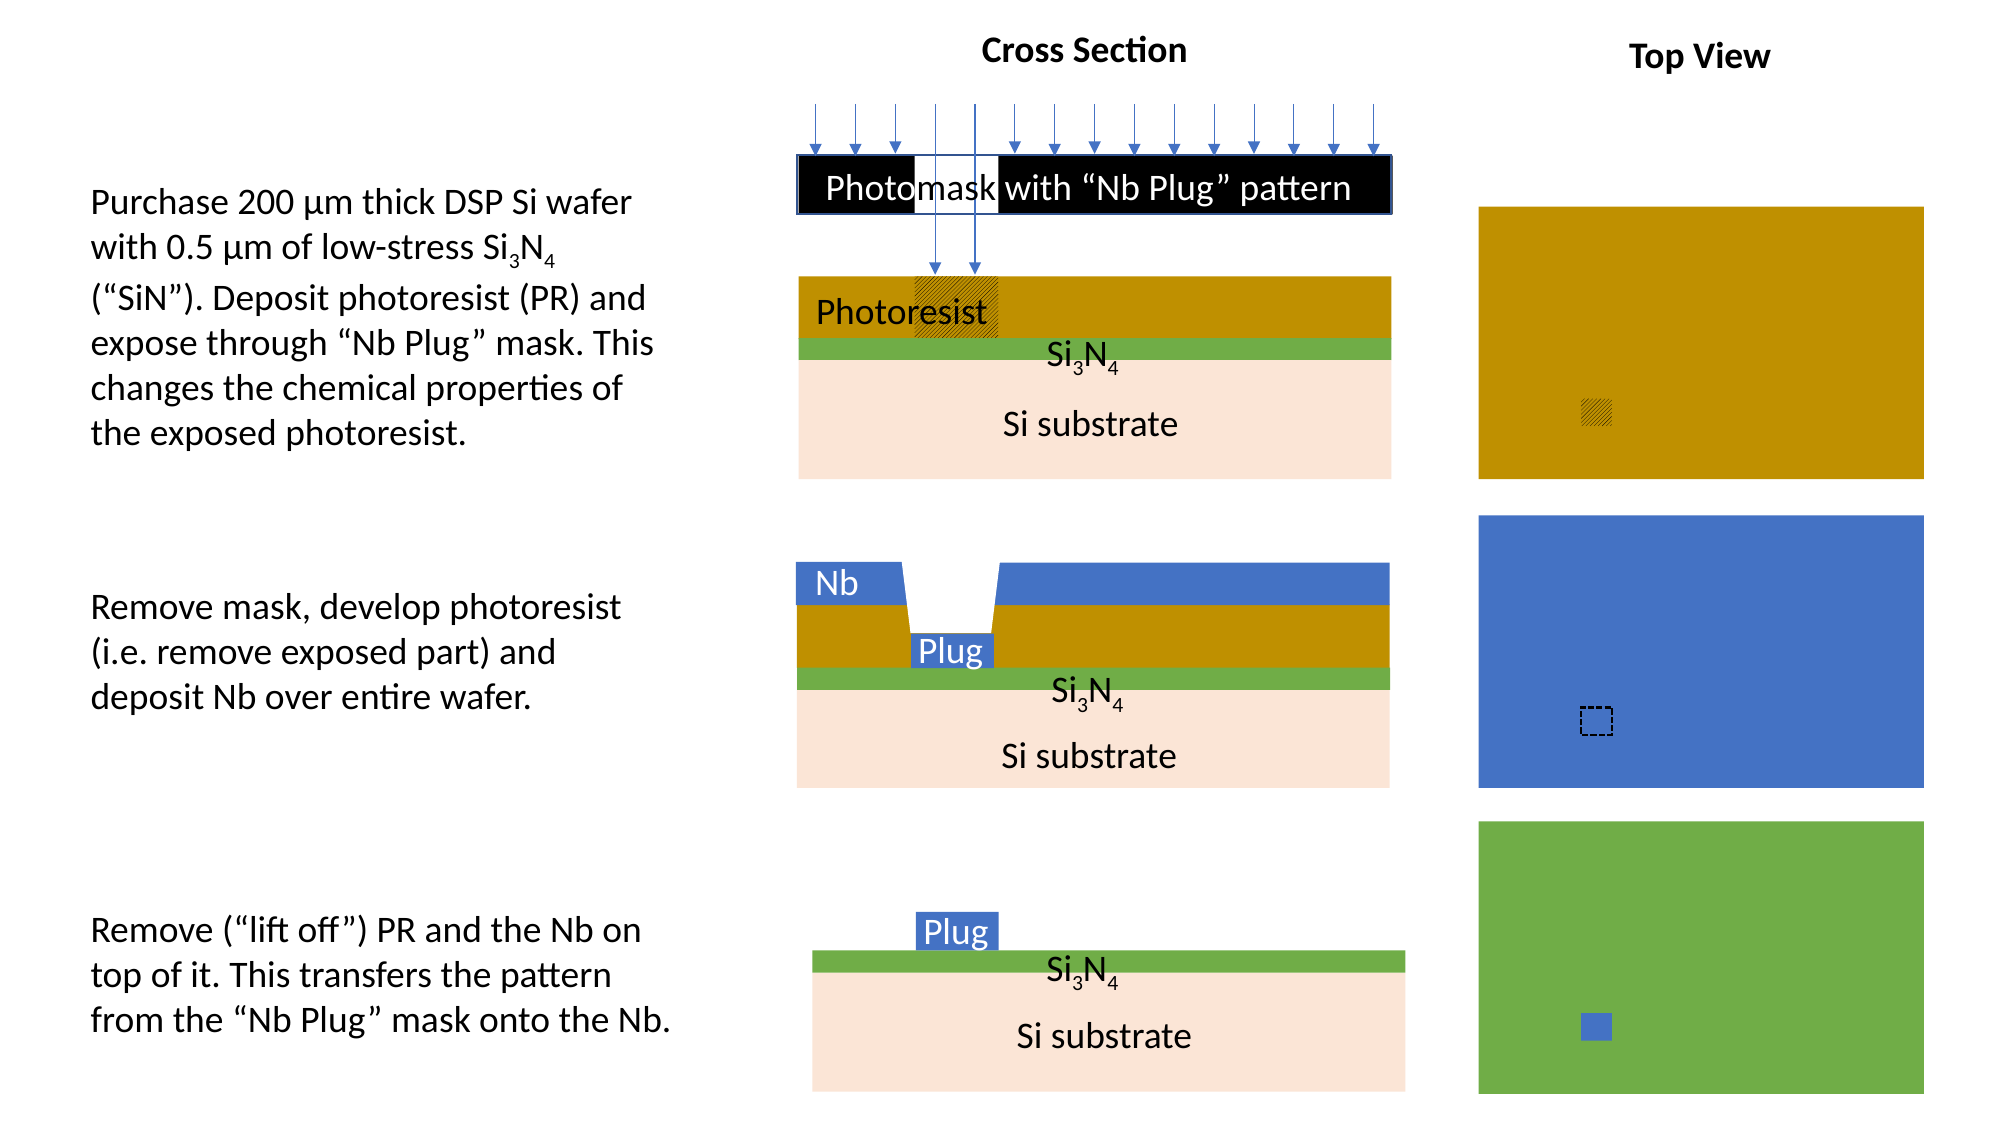

Cross Section
Top View

Photomask with “Nb Plug” pattern
Purchase 200 µm thick DSP Si wafer
with 0.5 µm of low-stress Si3N4 (“SiN”). Deposit photoresist (PR) and expose through “Nb Plug” mask. This changes the chemical properties of the exposed photoresist.

Photoresist
Si3N4

Si substrate

Nb

Remove mask, develop photoresist (i.e. remove exposed part) and deposit Nb over entire wafer.

Plug

Si3N4

Si substrate

Remove (“lift off”) PR and the Nb on top of it. This transfers the pattern from the “Nb Plug” mask onto the Nb.
Plug

Si3N4

Si substrate